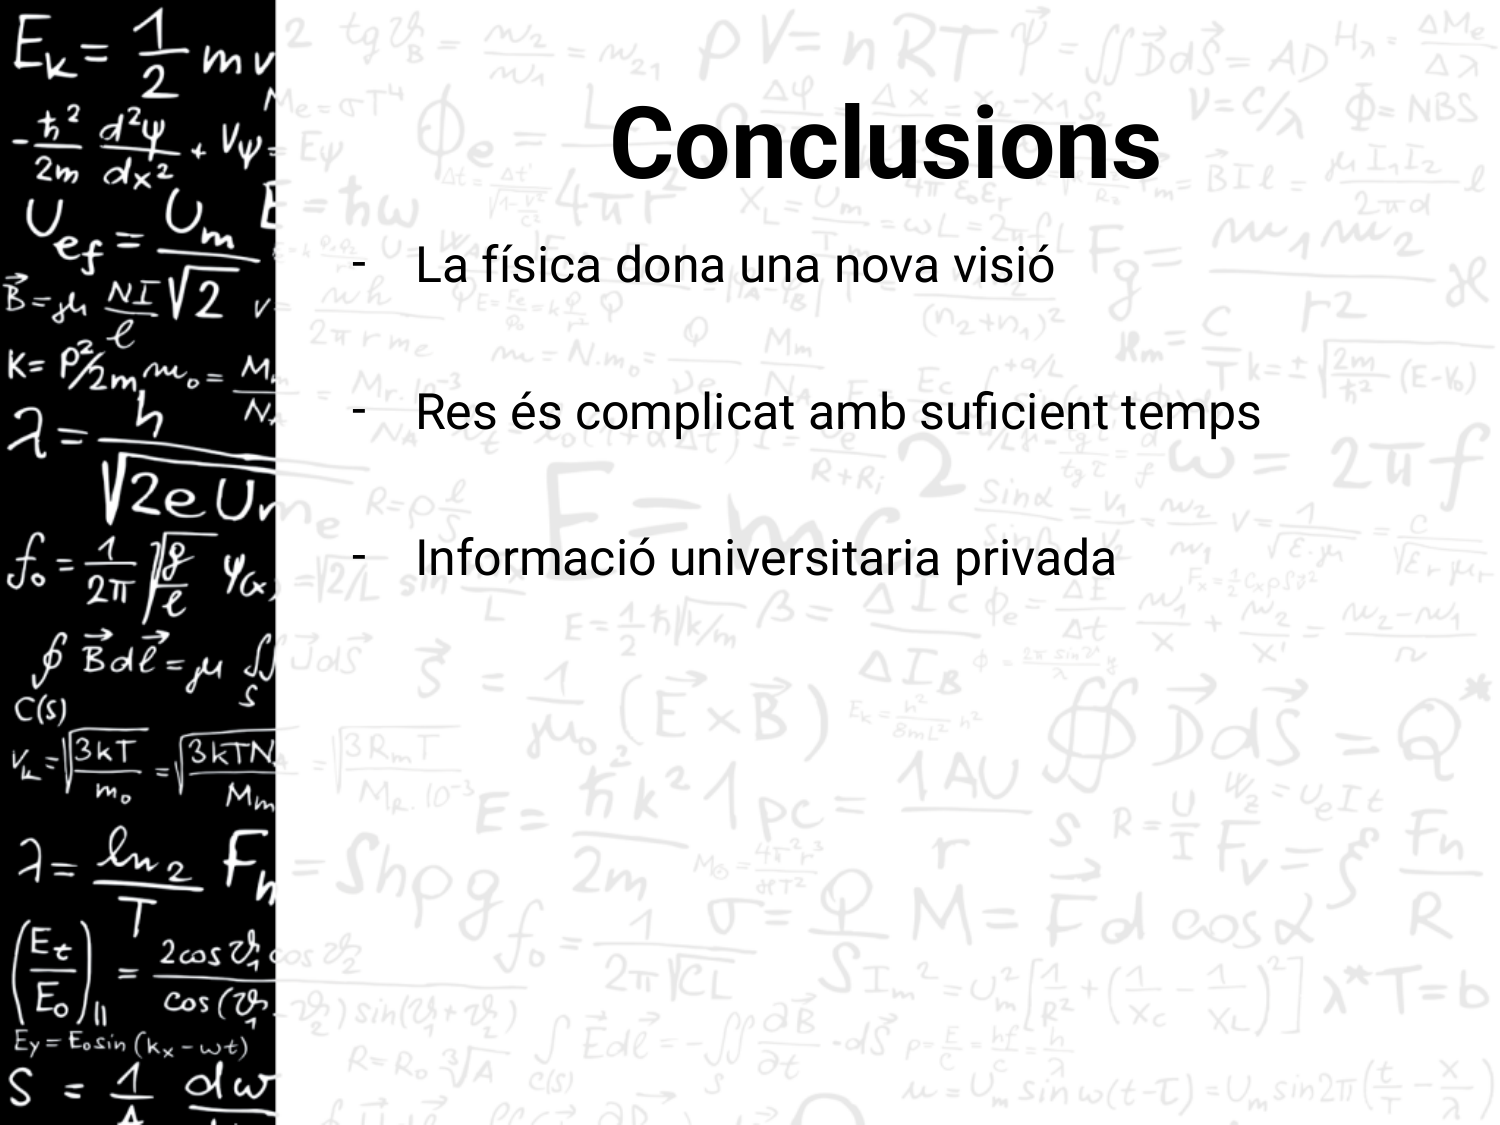

# Conclusions
La física dona una nova visió

Res és complicat amb suficient temps

Informació universitaria privada